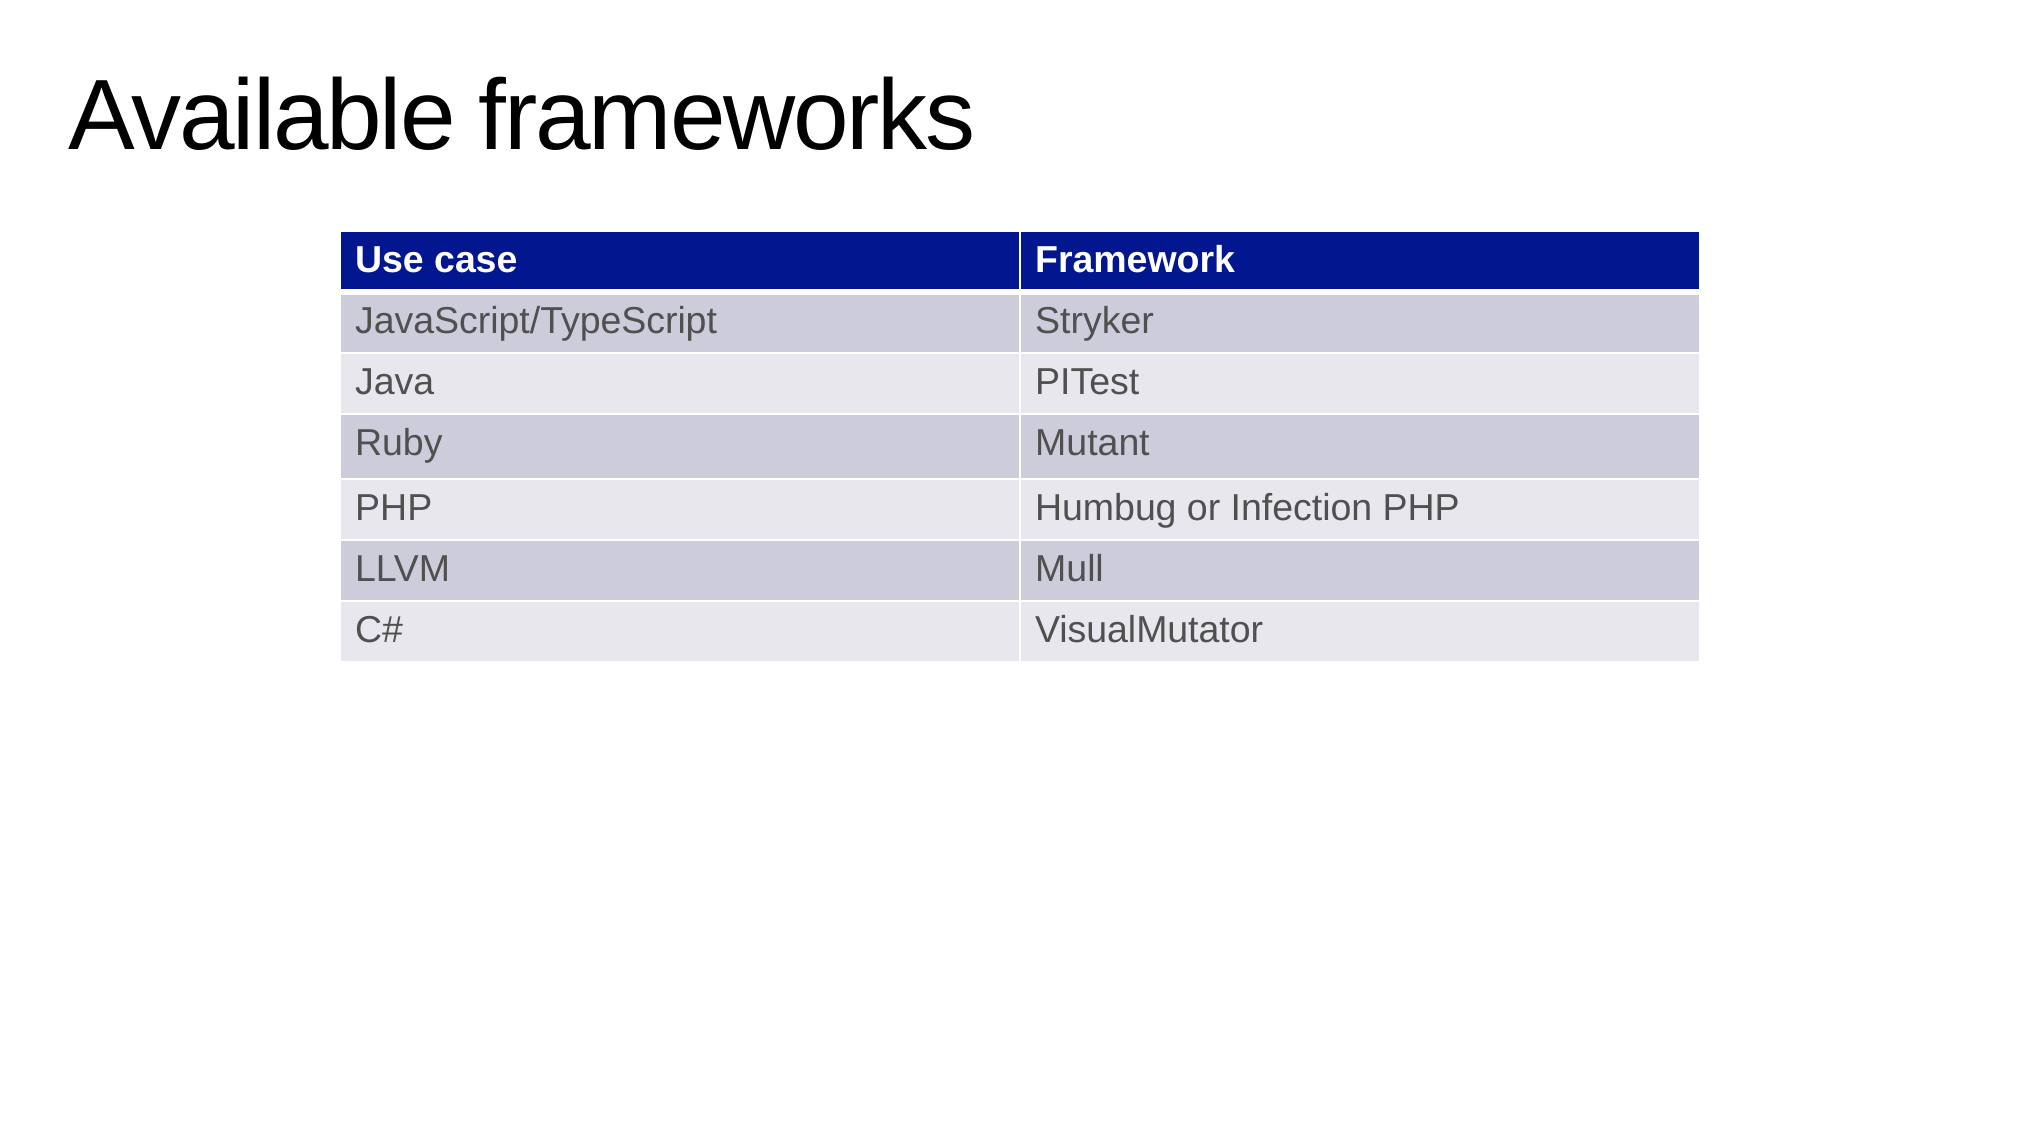

# Available frameworks
| Use case | Framework |
| --- | --- |
| JavaScript/TypeScript | Stryker |
| Java | PITest |
| Ruby | Mutant |
| PHP | Humbug or Infection PHP |
| LLVM | Mull |
| C# | VisualMutator |